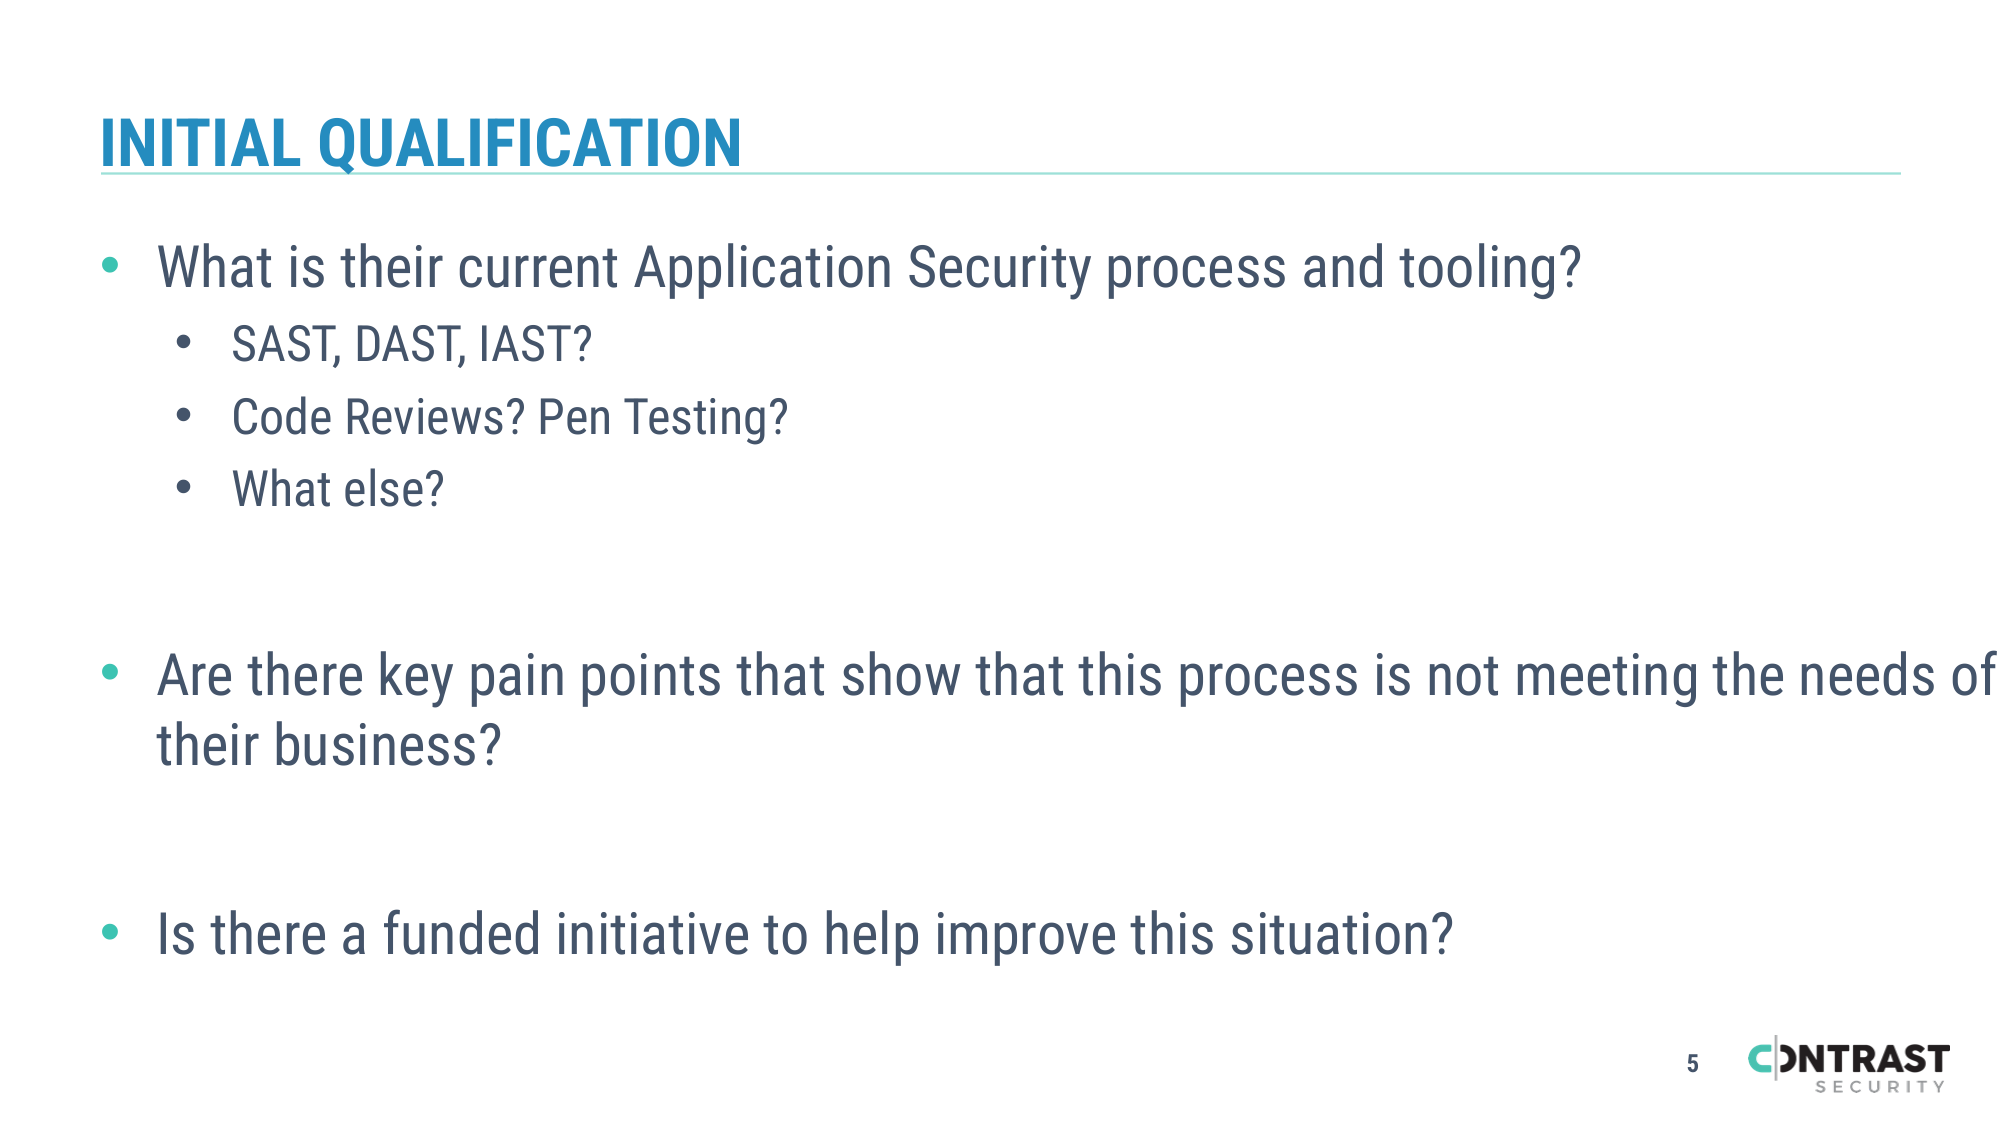

# Initial Qualification
What is their current Application Security process and tooling?
SAST, DAST, IAST?
Code Reviews? Pen Testing?
What else?

Are there key pain points that show that this process is not meeting the needs of their business?

Is there a funded initiative to help improve this situation?